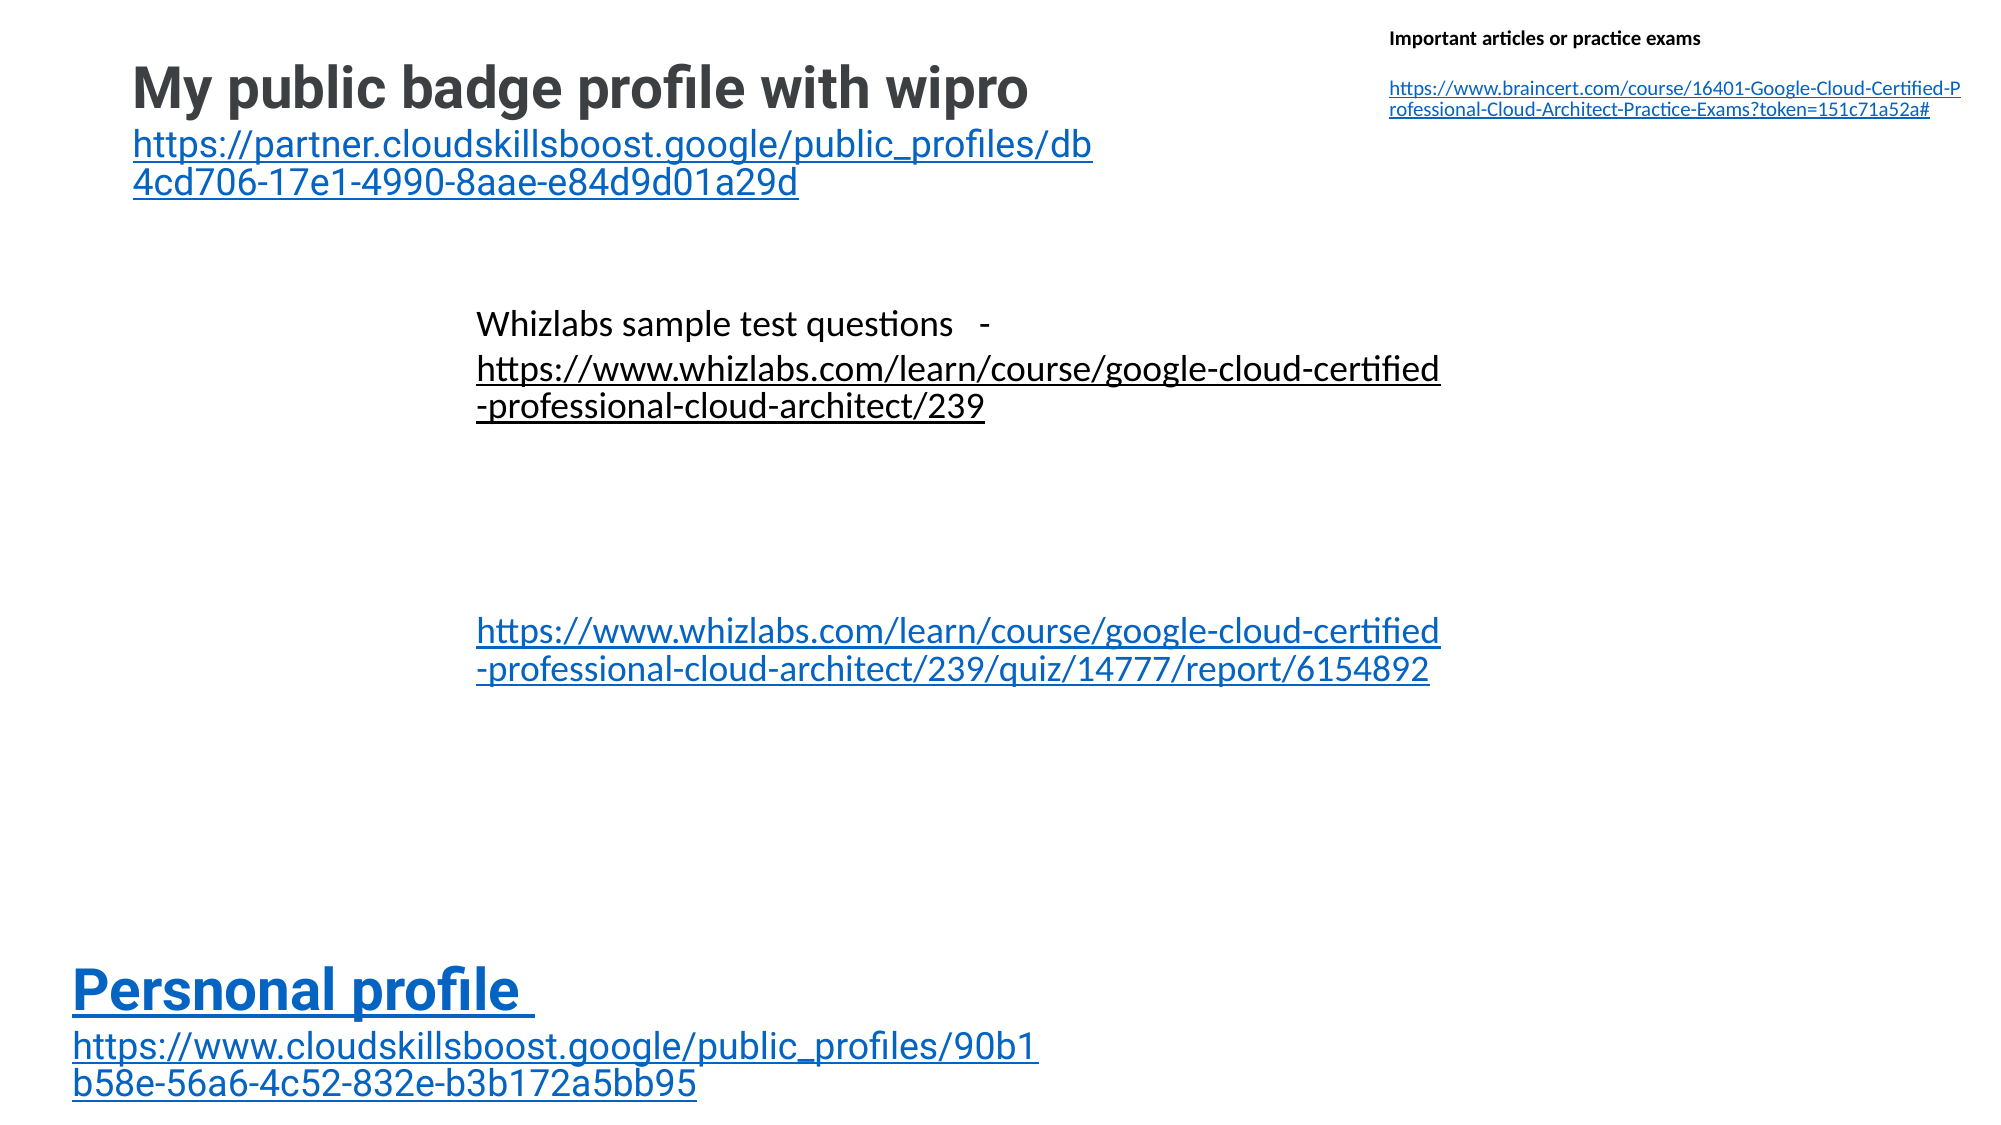

Important articles or practice exams
https://www.braincert.com/course/16401-Google-Cloud-Certified-Professional-Cloud-Architect-Practice-Exams?token=151c71a52a#
My public badge profile with wipro
https://partner.cloudskillsboost.google/public_profiles/db4cd706-17e1-4990-8aae-e84d9d01a29d

Whizlabs sample test questions   - https://www.whizlabs.com/learn/course/google-cloud-certified-professional-cloud-architect/239
 https://www.whizlabs.com/learn/course/google-cloud-certified-professional-cloud-architect/239/quiz/14777/report/6154892
Persnonal profile https://www.cloudskillsboost.google/public_profiles/90b1b58e-56a6-4c52-832e-b3b172a5bb95